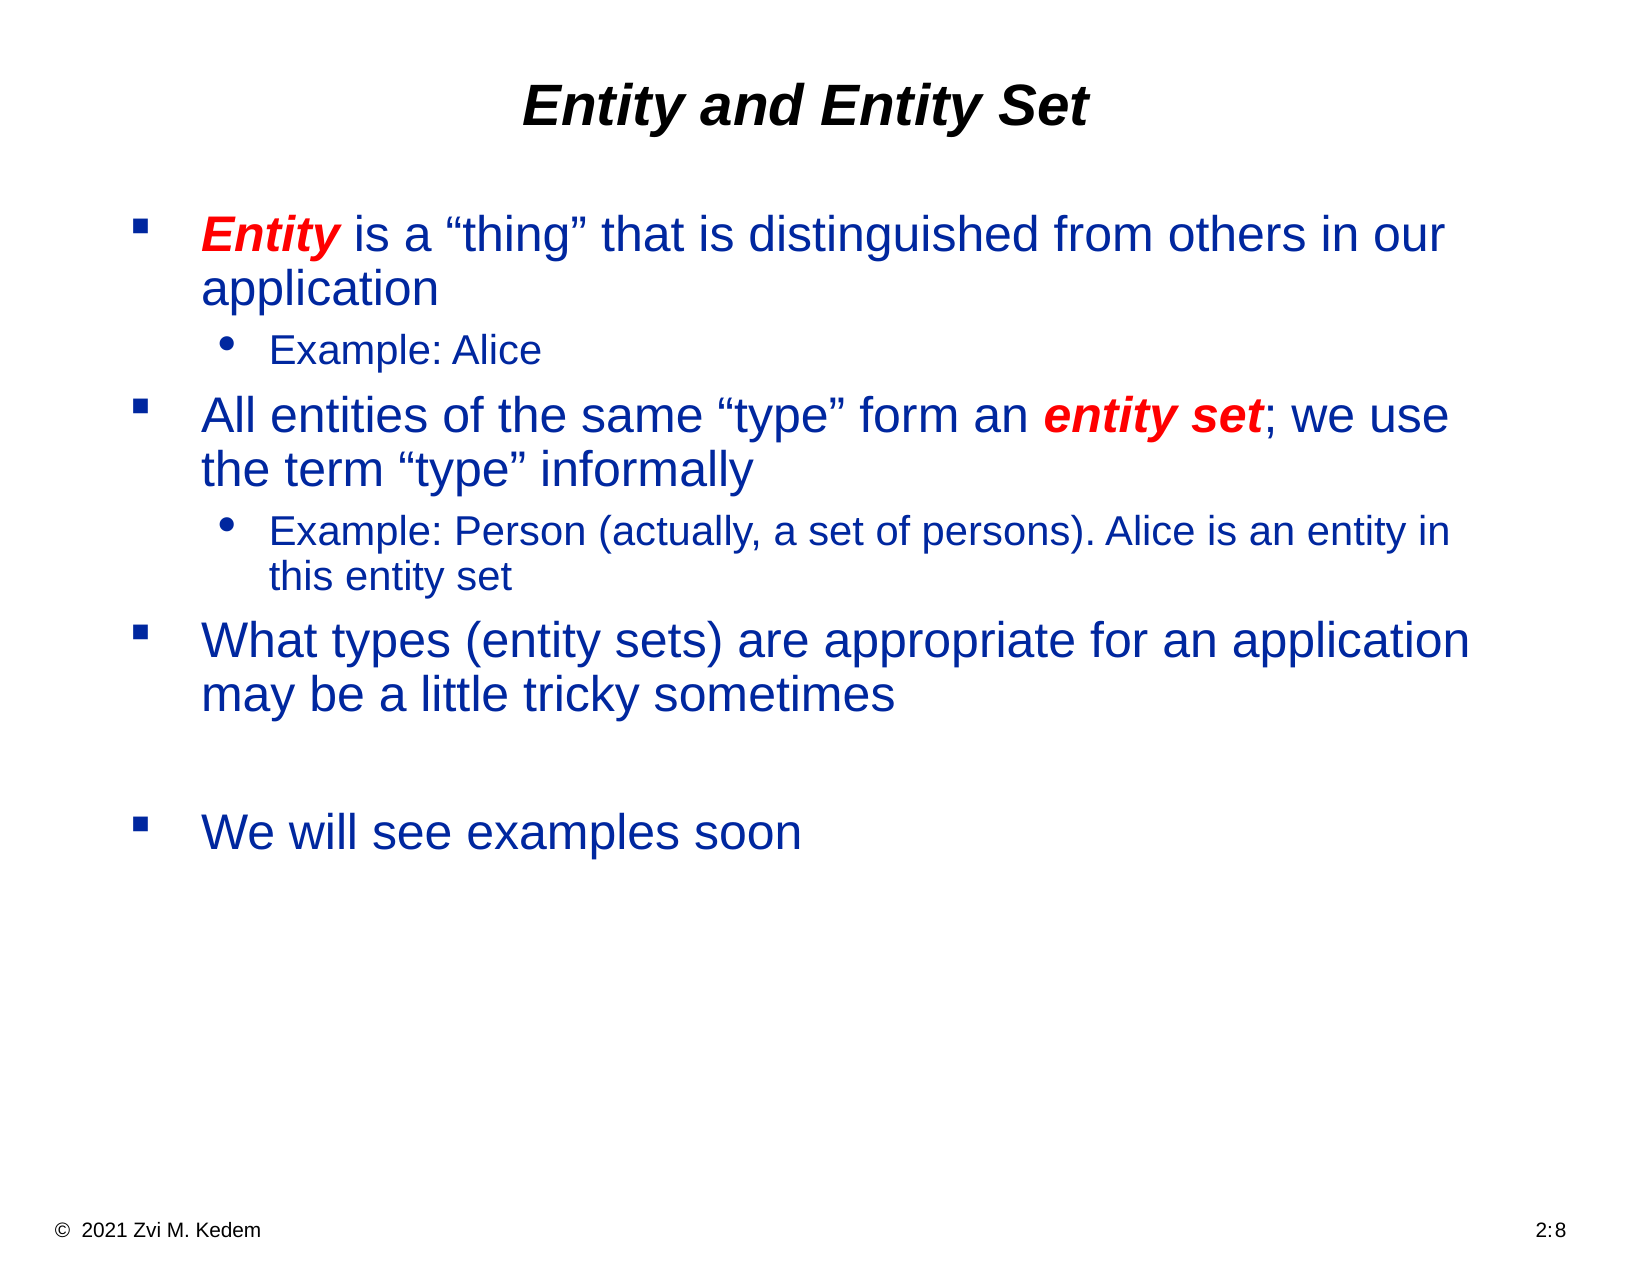

# Entity and Entity Set
Entity is a “thing” that is distinguished from others in our application
Example: Alice
All entities of the same “type” form an entity set; we use the term “type” informally
Example: Person (actually, a set of persons). Alice is an entity in this entity set
What types (entity sets) are appropriate for an application may be a little tricky sometimes

We will see examples soon